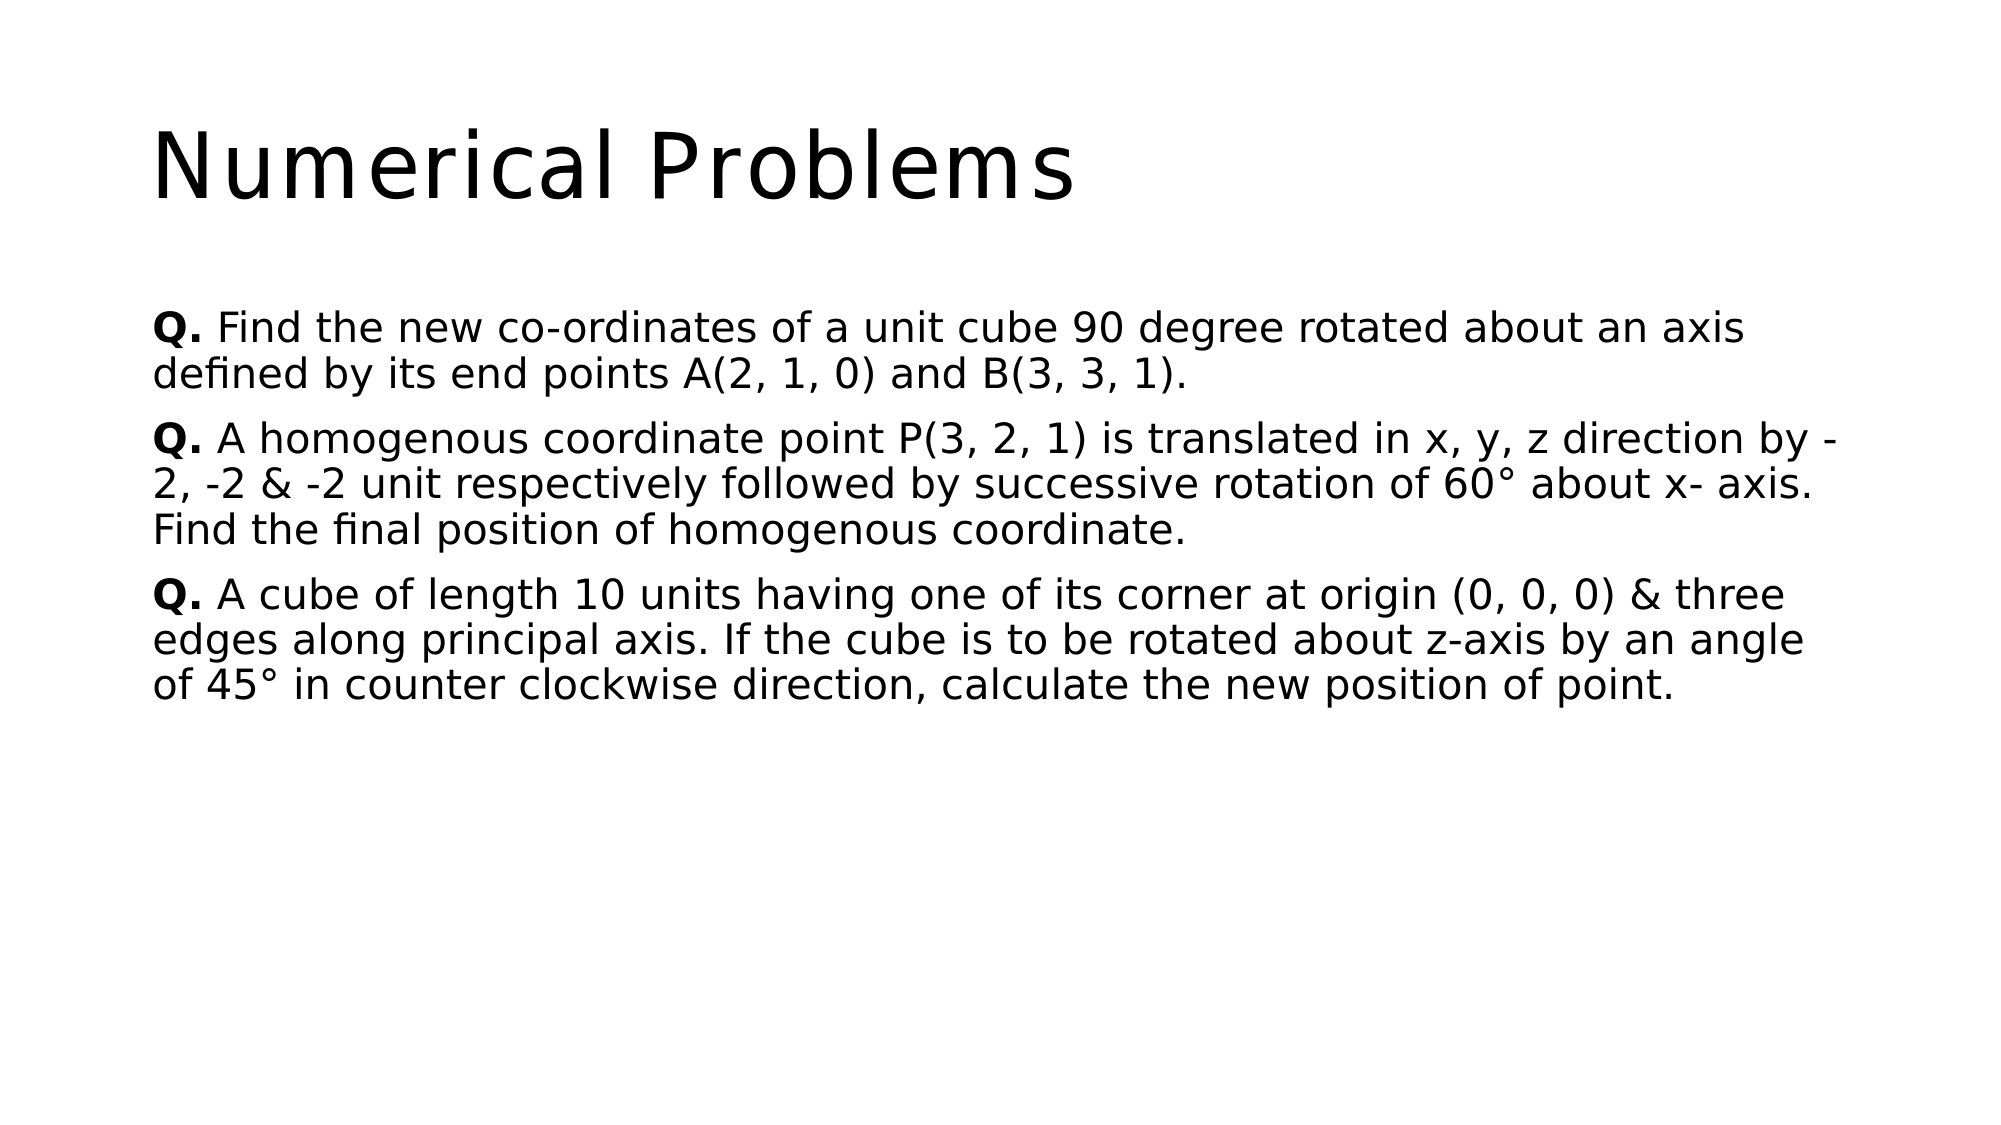

# Numerical Problems
Q. Find the new co-ordinates of a unit cube 90 degree rotated about an axis defined by its end points A(2, 1, 0) and B(3, 3, 1).
Q. A homogenous coordinate point P(3, 2, 1) is translated in x, y, z direction by -2, -2 & -2 unit respectively followed by successive rotation of 60° about x- axis. Find the final position of homogenous coordinate.
Q. A cube of length 10 units having one of its corner at origin (0, 0, 0) & three edges along principal axis. If the cube is to be rotated about z-axis by an angle of 45° in counter clockwise direction, calculate the new position of point.